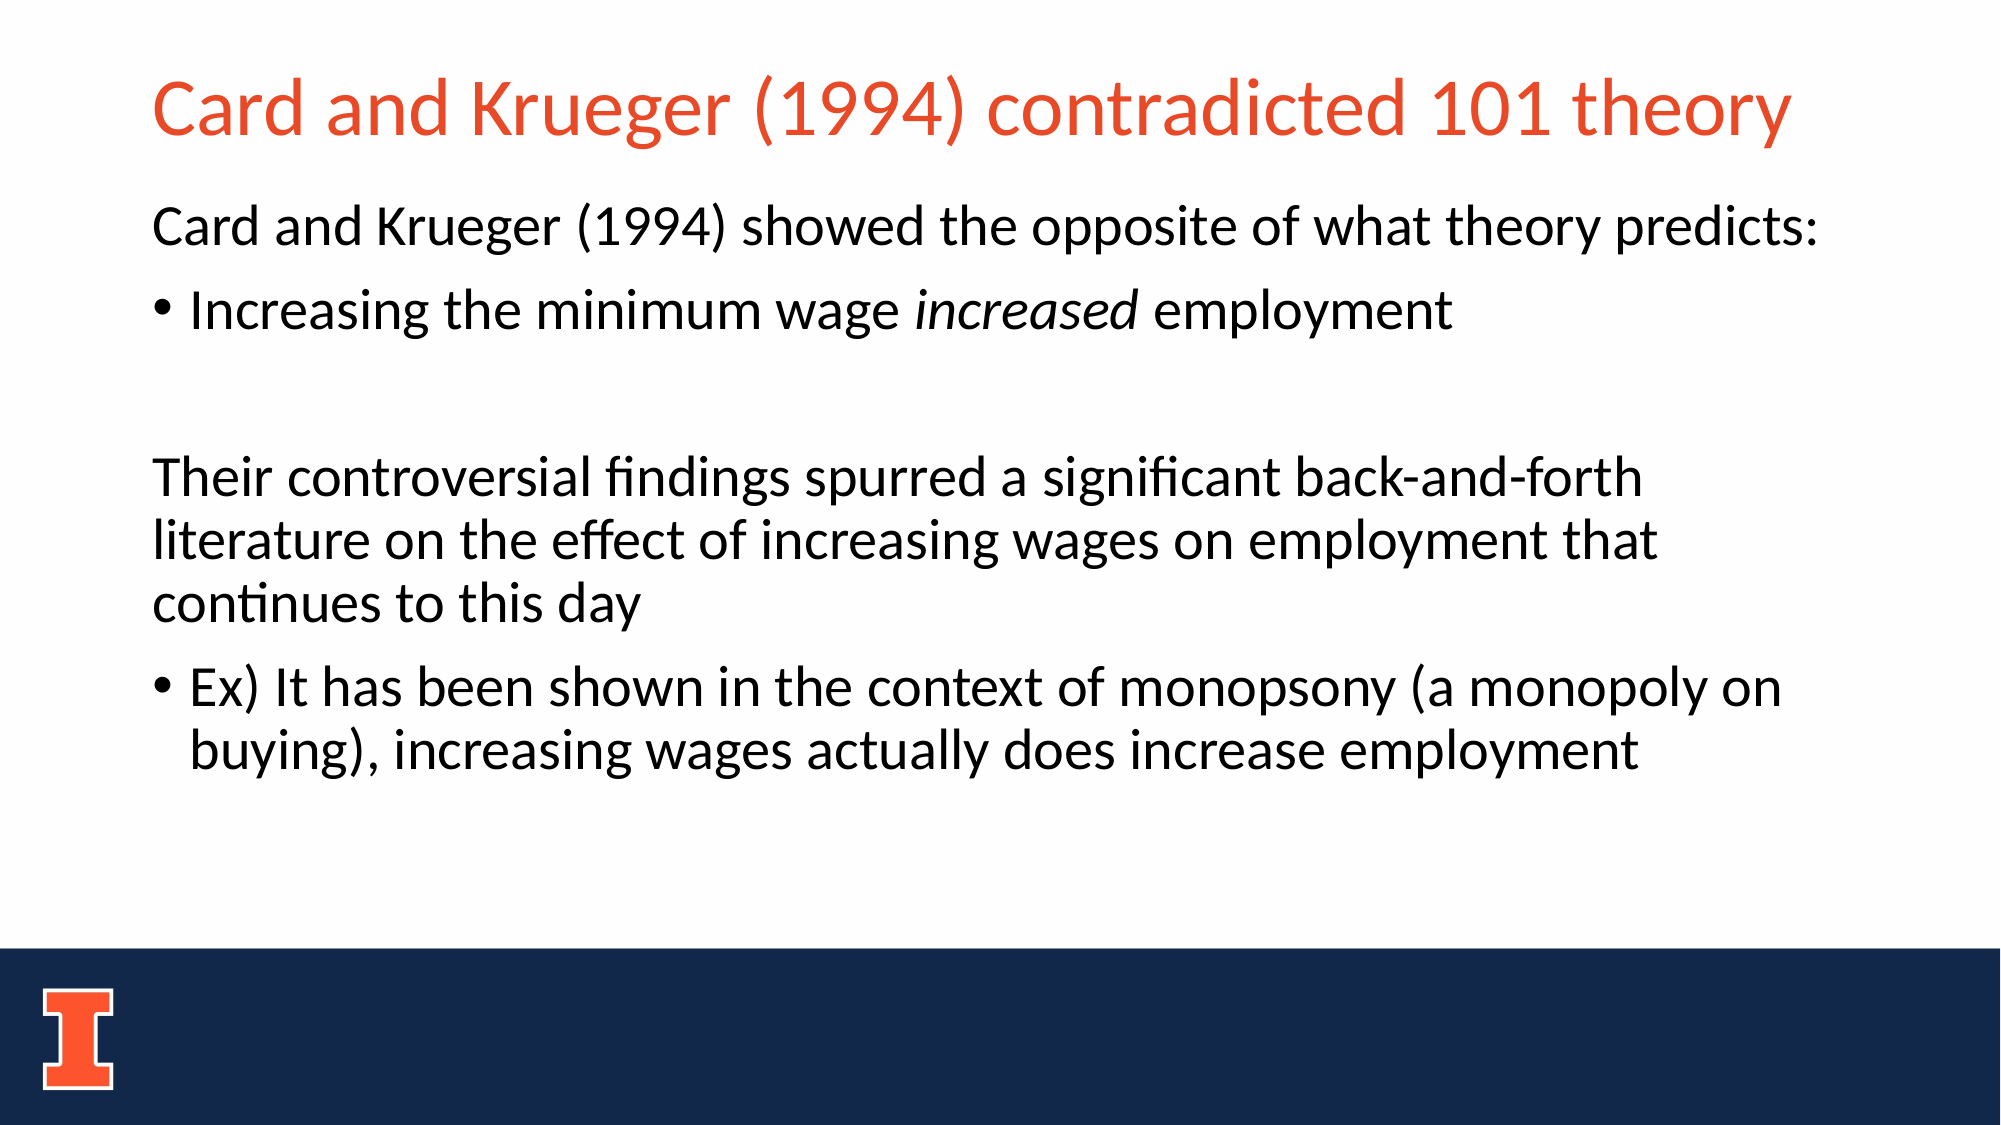

# Card and Krueger (1994) contradicted 101 theory
Card and Krueger (1994) showed the opposite of what theory predicts:
Increasing the minimum wage increased employment

Their controversial findings spurred a significant back-and-forth literature on the effect of increasing wages on employment that continues to this day
Ex) It has been shown in the context of monopsony (a monopoly on buying), increasing wages actually does increase employment